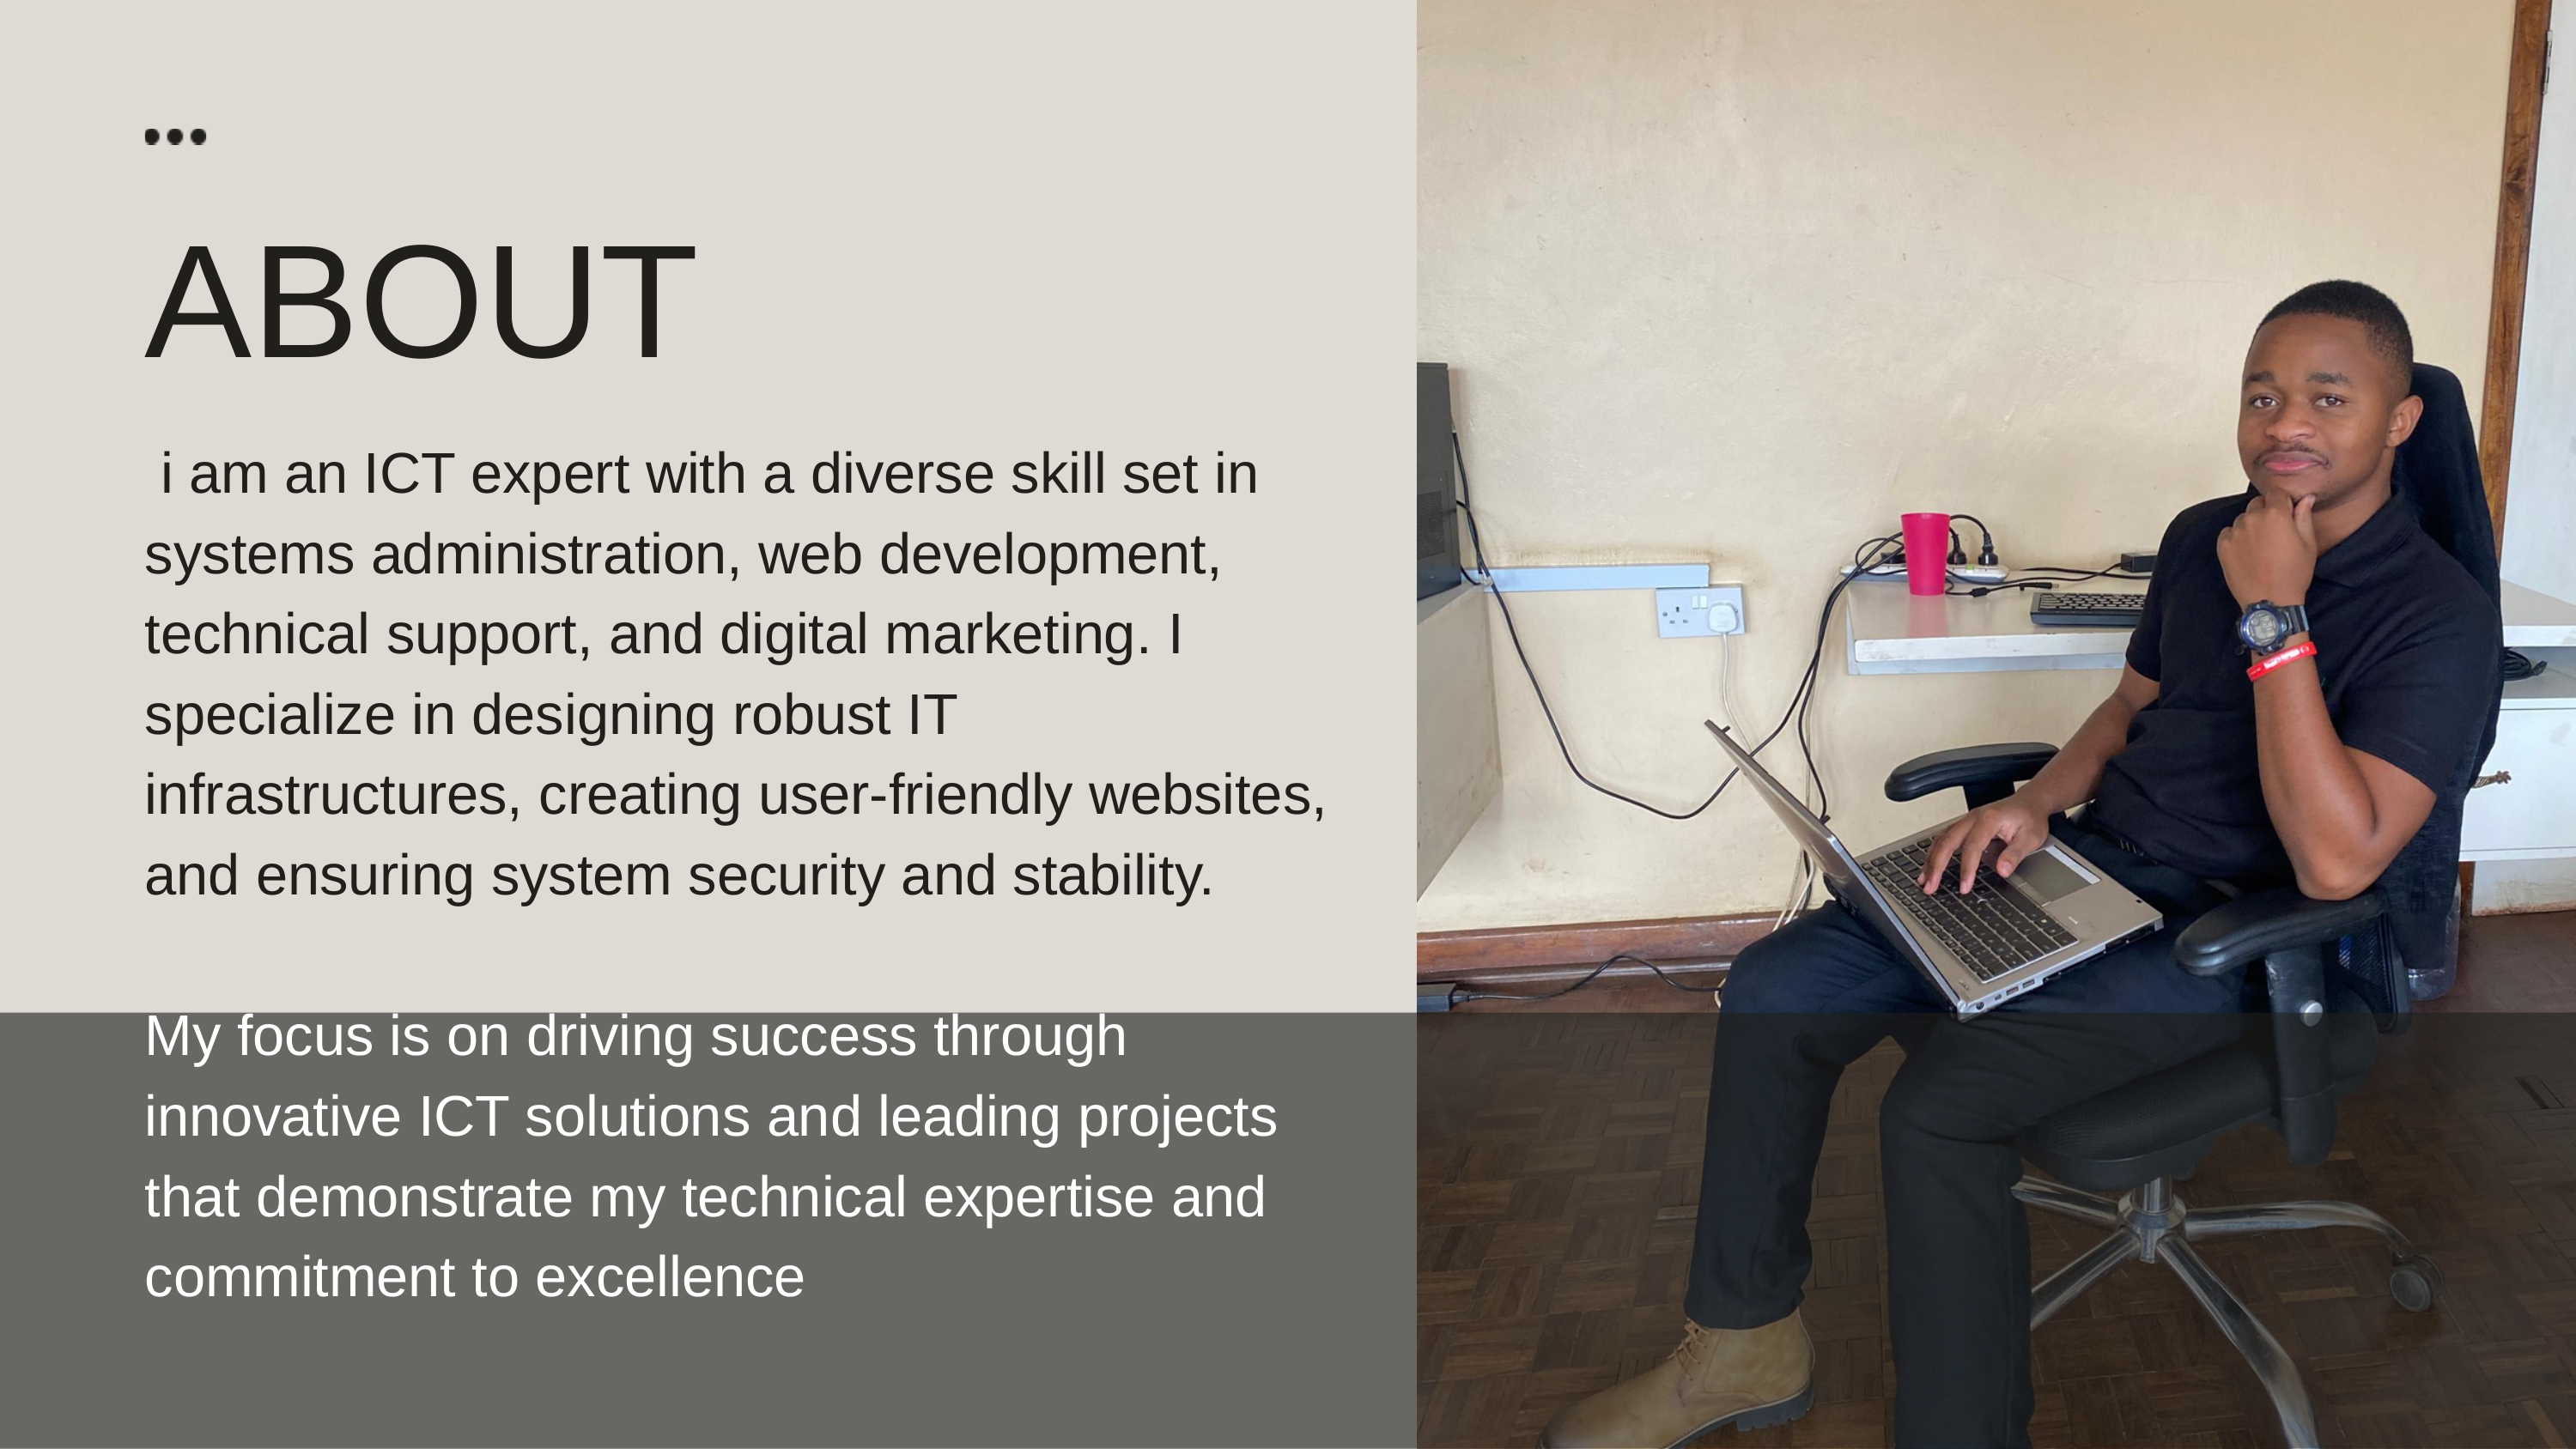

ABOUT
 i am an ICT expert with a diverse skill set in systems administration, web development, technical support, and digital marketing. I specialize in designing robust IT infrastructures, creating user-friendly websites, and ensuring system security and stability.

My focus is on driving success through innovative ICT solutions and leading projects that demonstrate my technical expertise and commitment to excellence